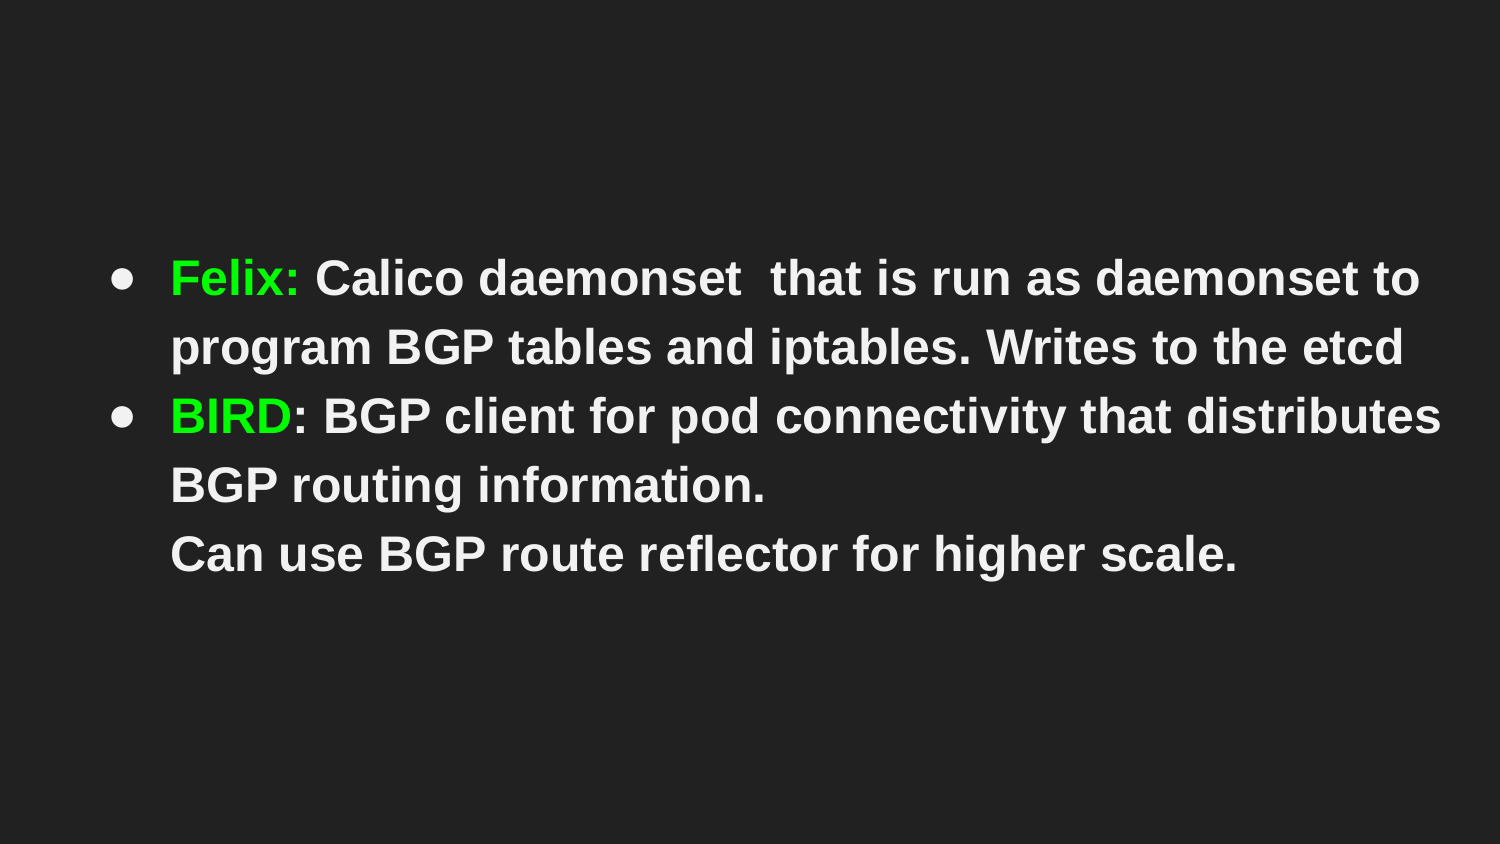

# Felix: Calico daemonset  that is run as daemonset to program BGP tables and iptables. Writes to the etcd
BIRD: BGP client for pod connectivity that distributes BGP routing information.
Can use BGP route reflector for higher scale.